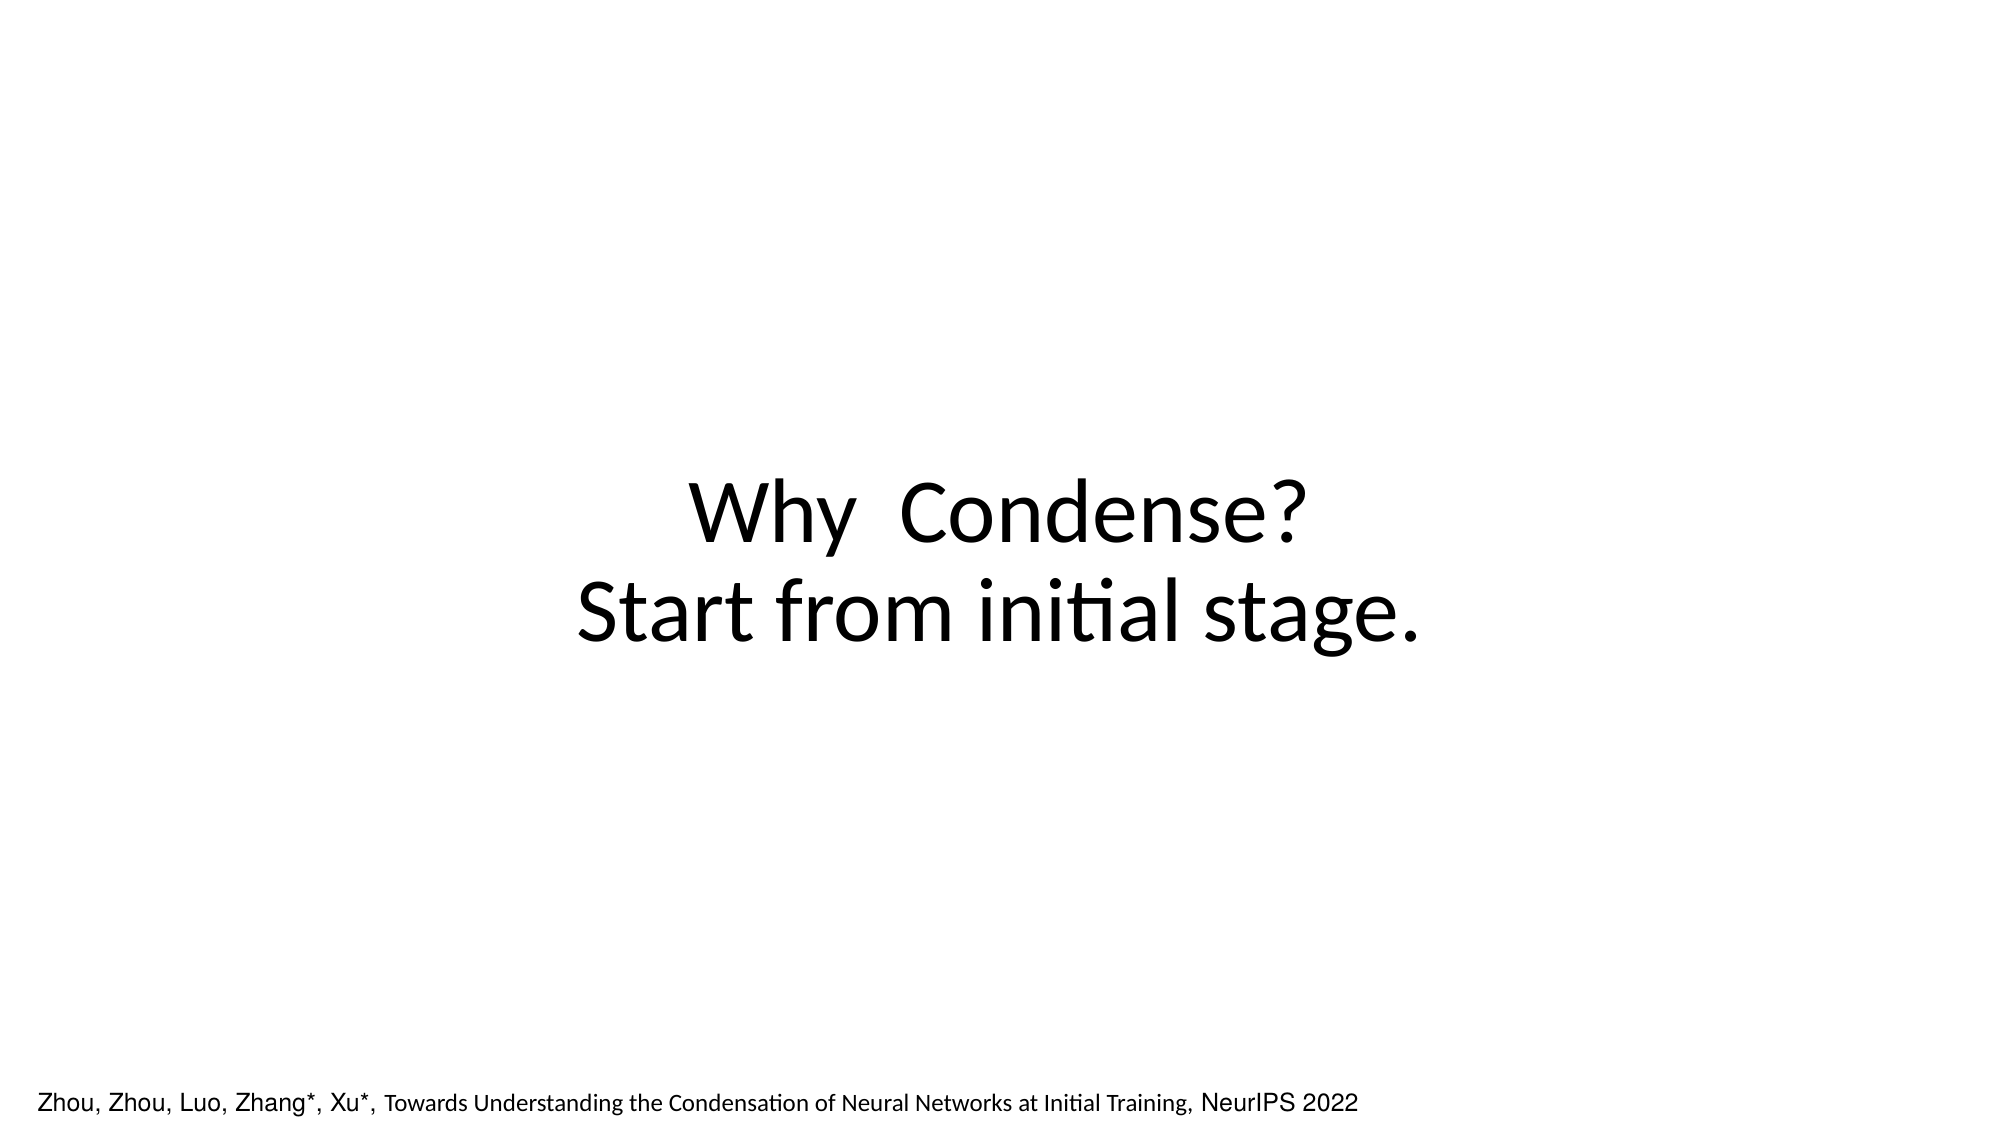

# Why  Condense? Start from initial stage.
Zhou, Zhou, Luo, Zhang*, Xu*, Towards Understanding the Condensation of Neural Networks at Initial Training, NeurIPS 2022